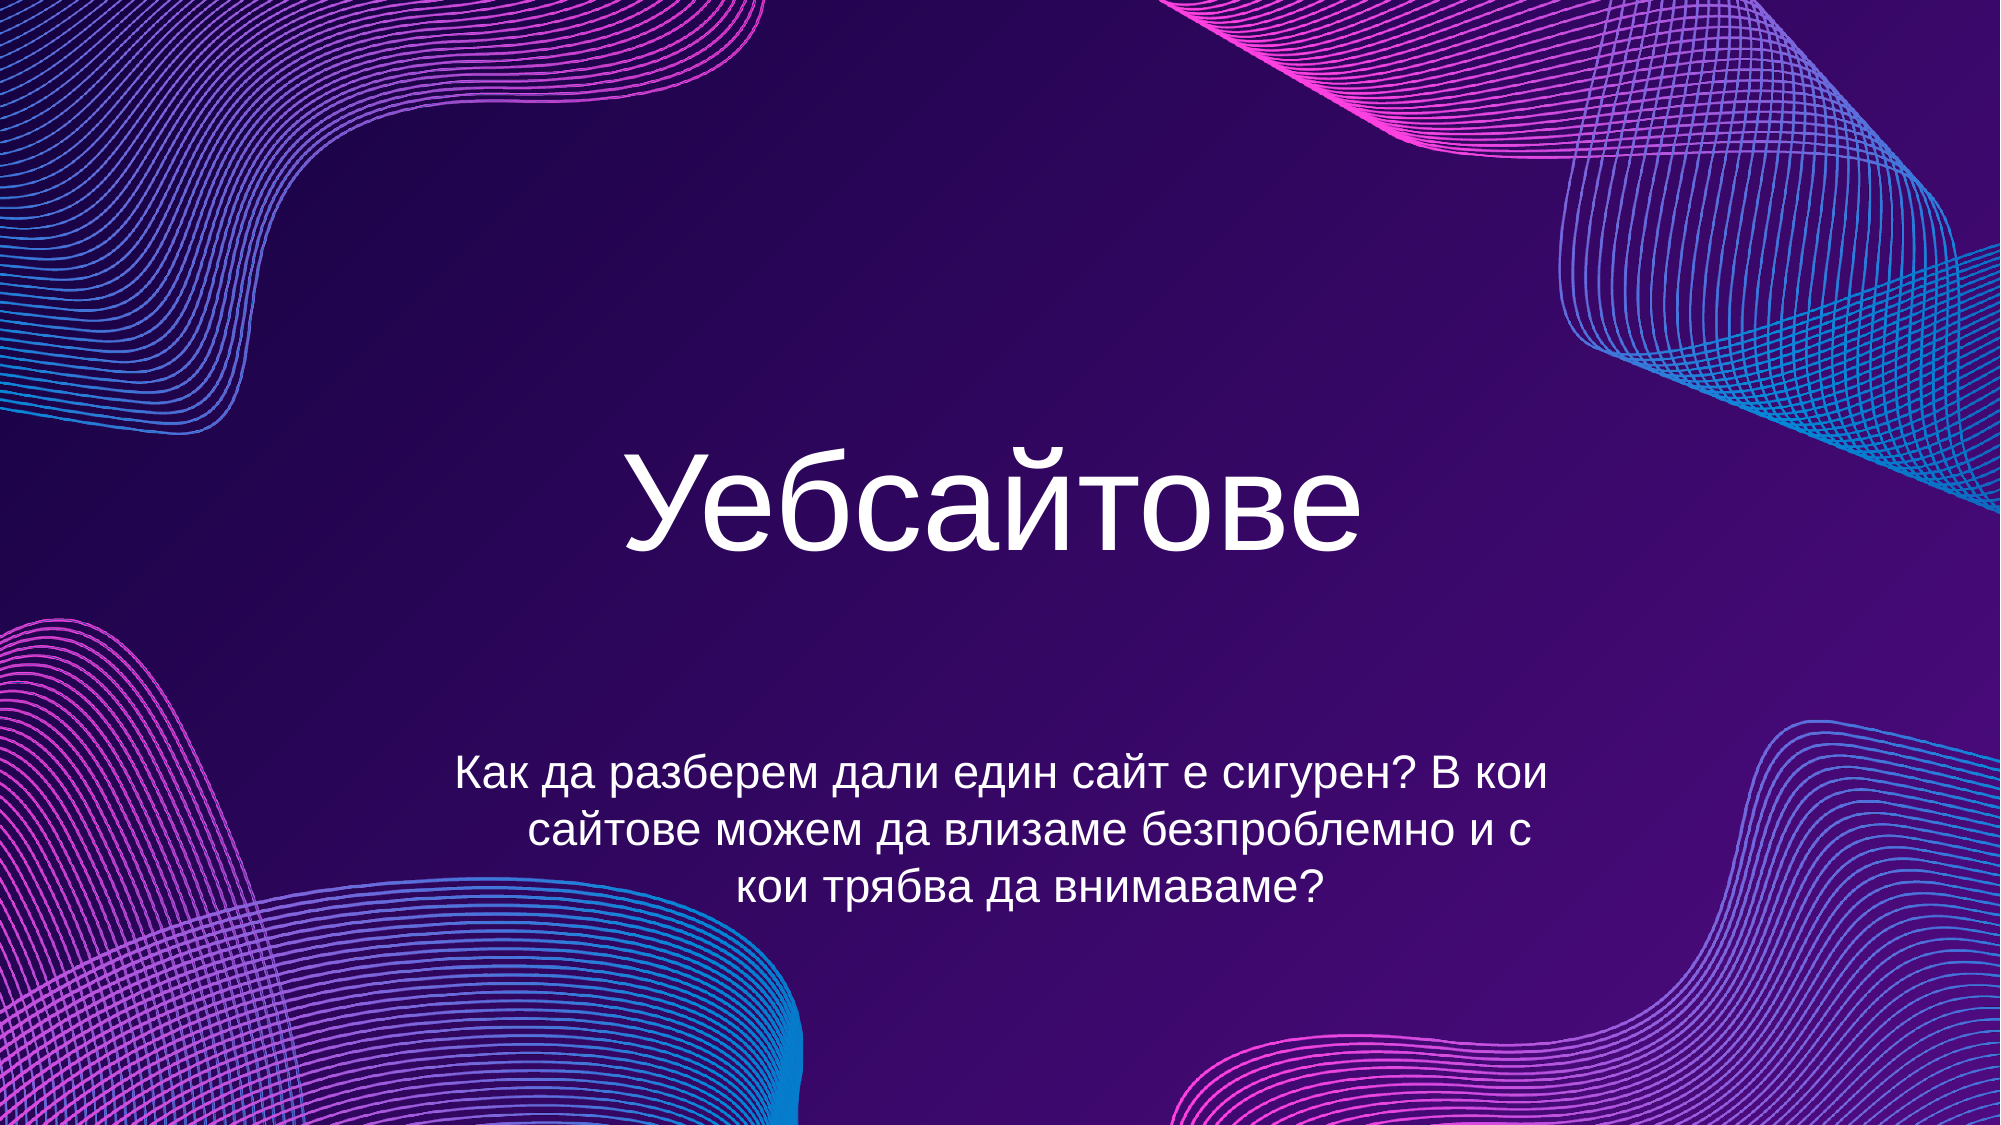

# Уебсайтове
Как да разберем дали един сайт е сигурен? В кои сайтове можем да влизаме безпроблемно и с кои трябва да внимаваме?